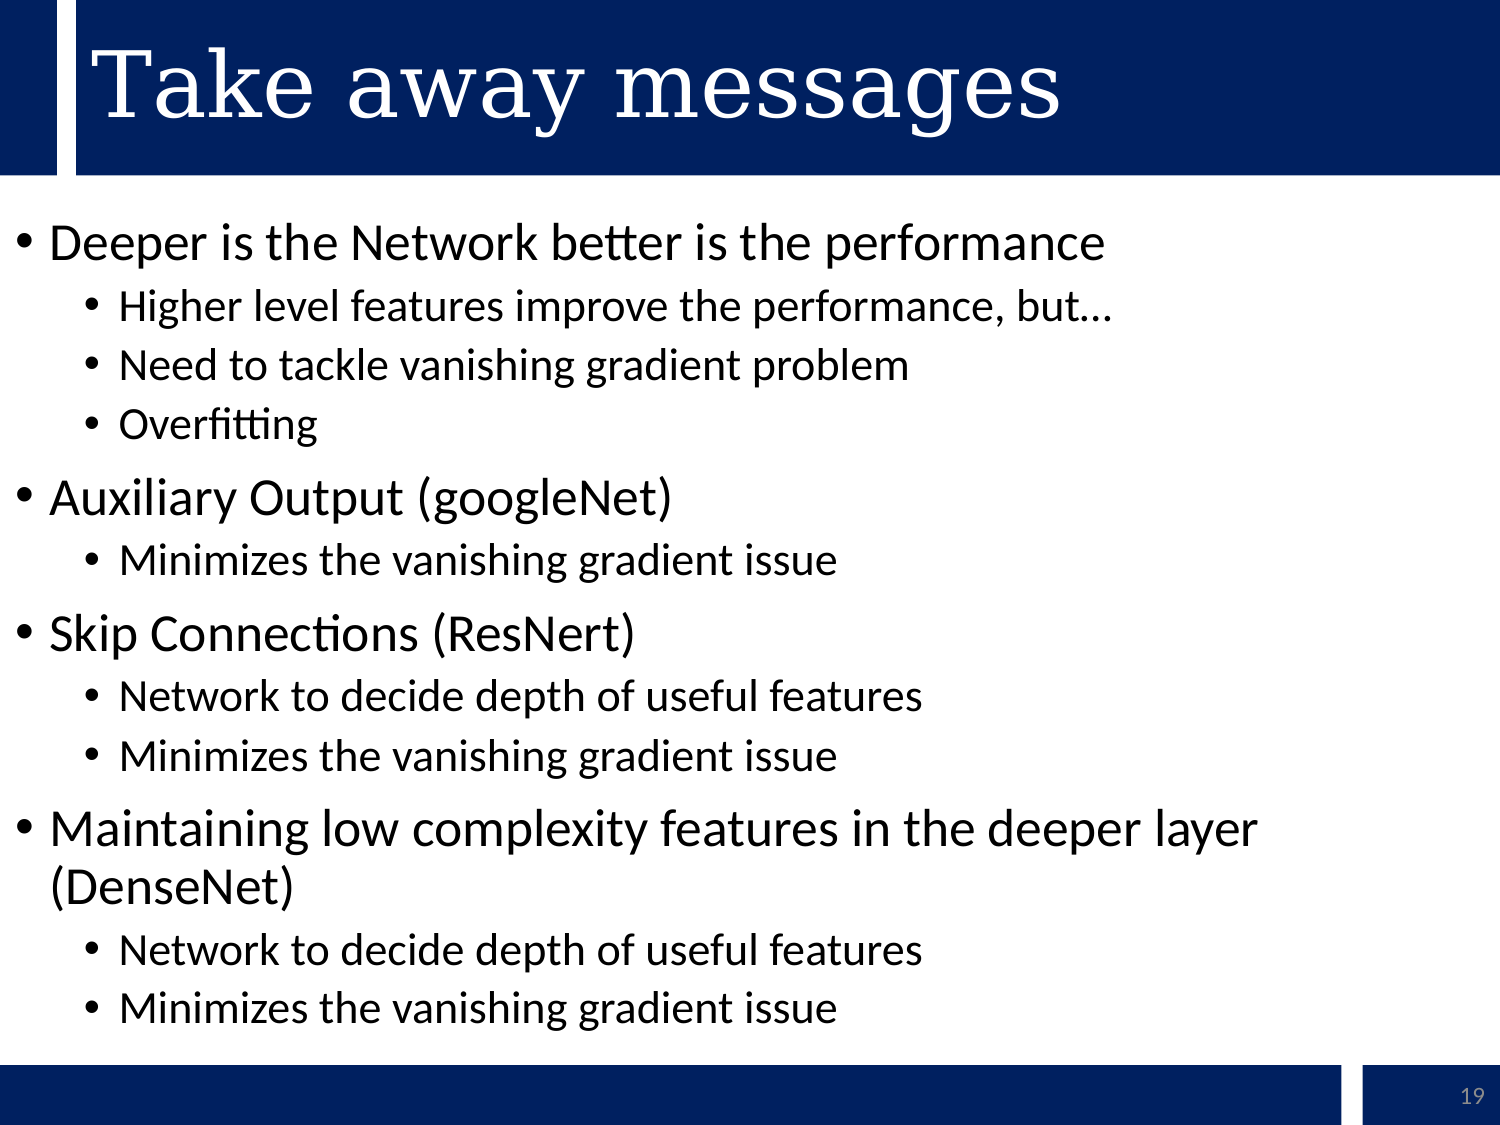

# Take away messages
Deeper is the Network better is the performance
Higher level features improve the performance, but…
Need to tackle vanishing gradient problem
Overfitting
Auxiliary Output (googleNet)
Minimizes the vanishing gradient issue
Skip Connections (ResNert)
Network to decide depth of useful features
Minimizes the vanishing gradient issue
Maintaining low complexity features in the deeper layer (DenseNet)
Network to decide depth of useful features
Minimizes the vanishing gradient issue

19